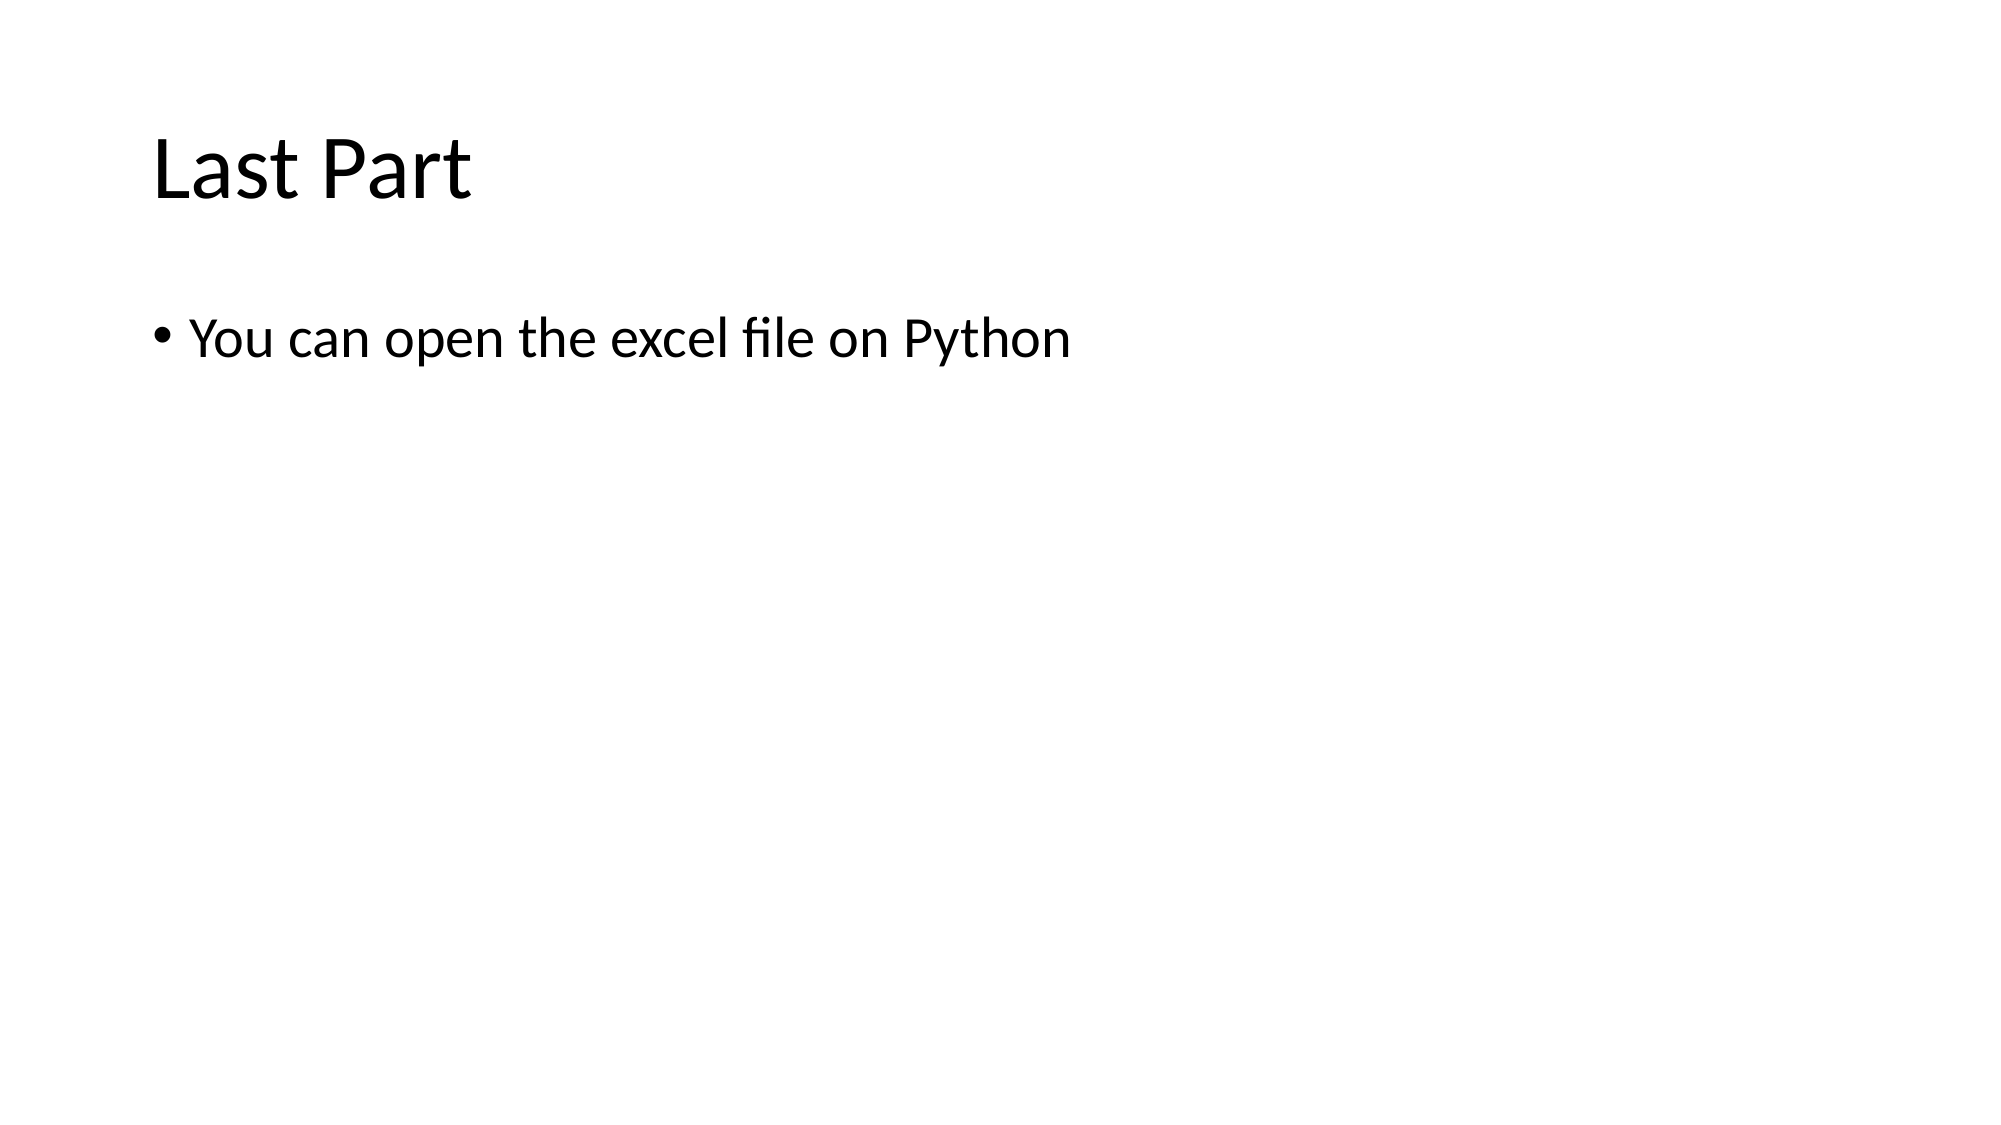

# Last Part
You can open the excel file on Python